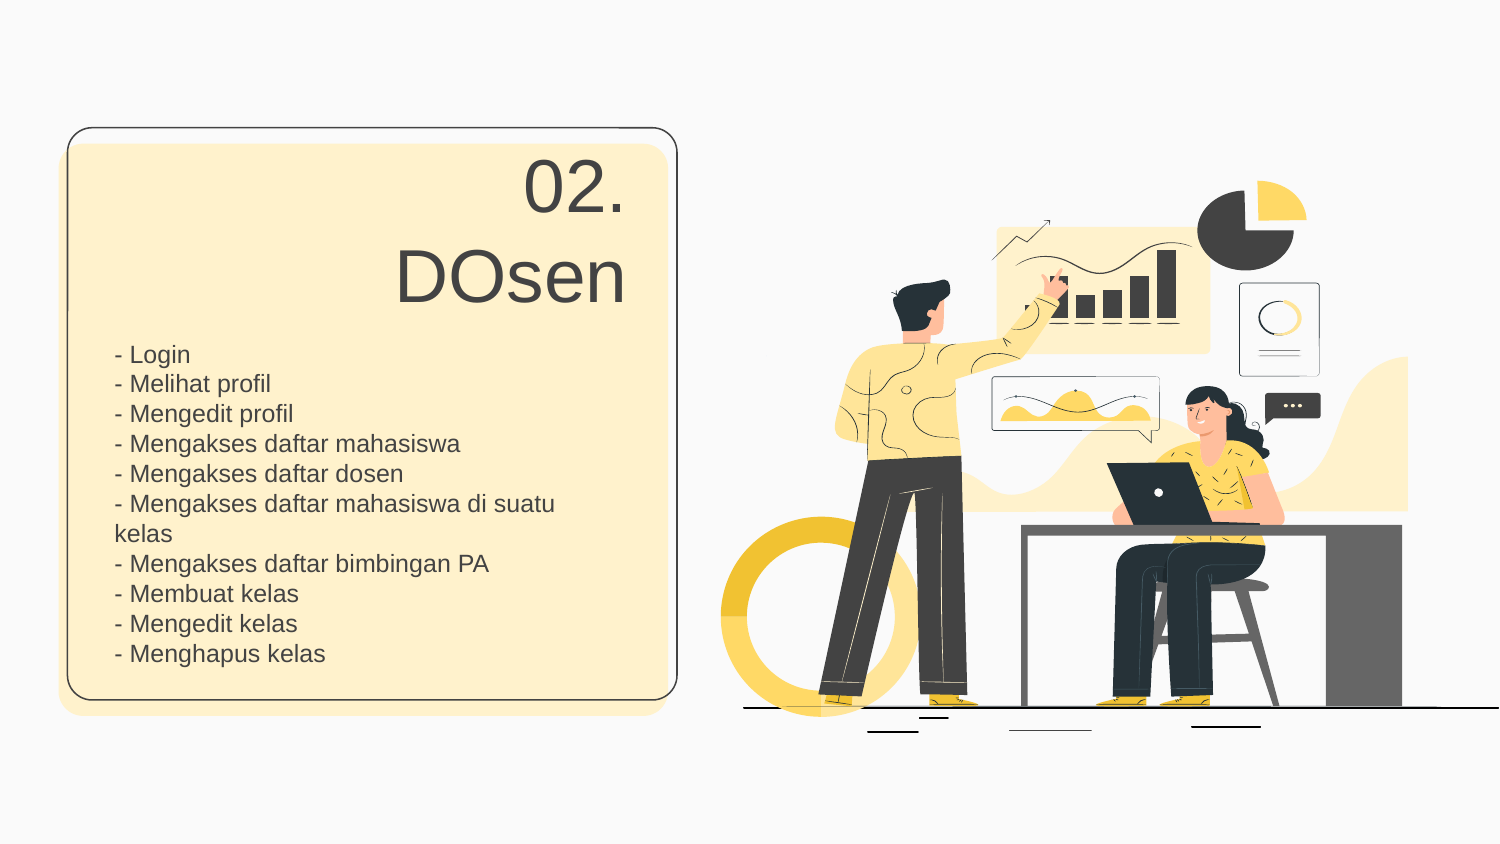

# 02. DOsen

- Login
- Melihat profil
- Mengedit profil
- Mengakses daftar mahasiswa
- Mengakses daftar dosen
- Mengakses daftar mahasiswa di suatu kelas
- Mengakses daftar bimbingan PA
- Membuat kelas
- Mengedit kelas
- Menghapus kelas